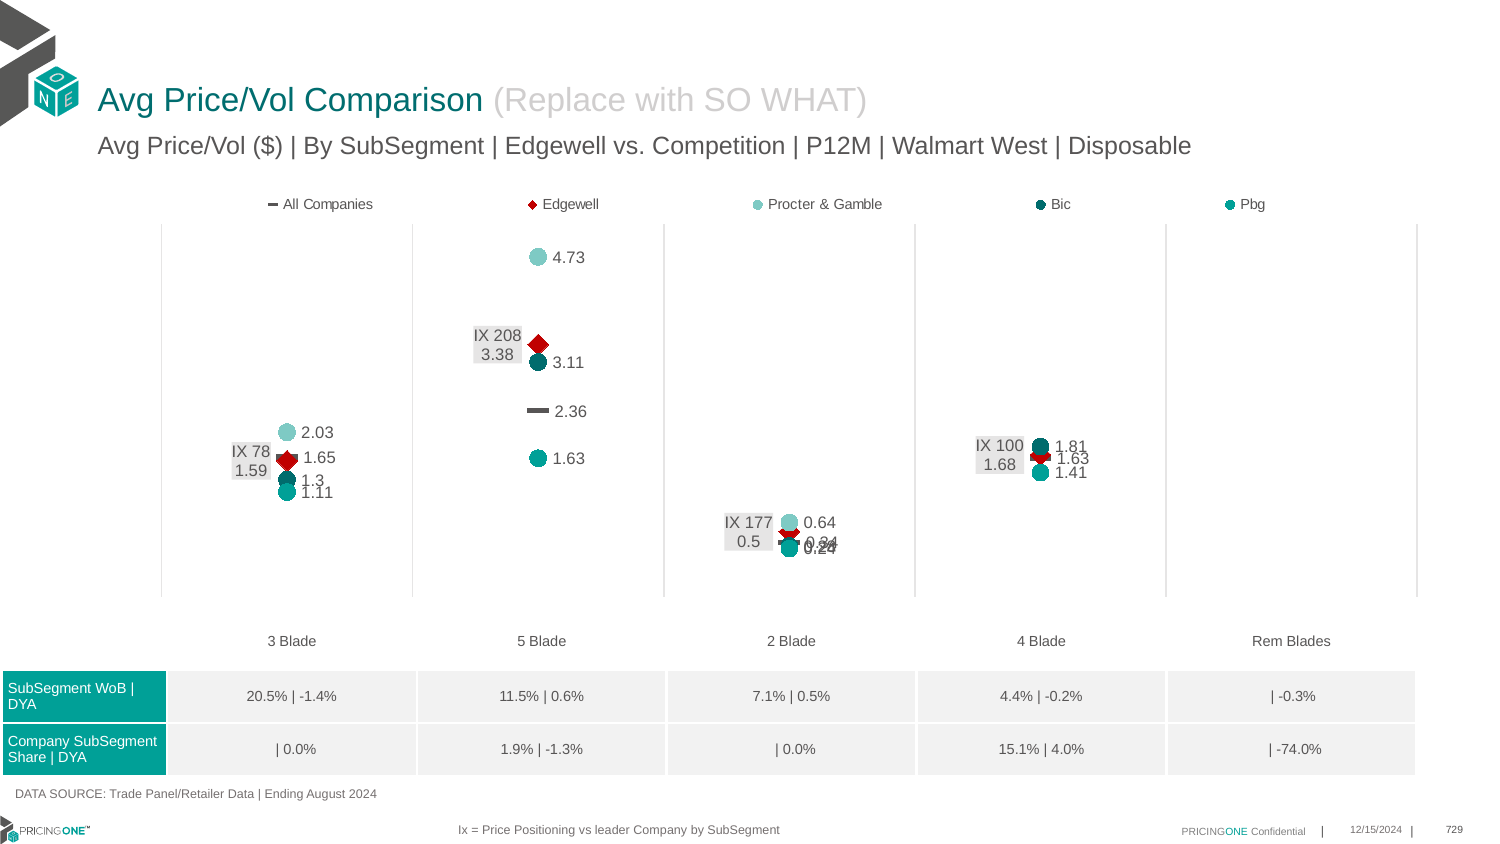

# Avg Price/Vol Comparison (Replace with SO WHAT)
Avg Price/Vol ($) | By SubSegment | Edgewell vs. Competition | P12M | Walmart West | Disposable

### Chart

| Category | All Companies | Edgewell | Procter & Gamble | Bic | Pbg |
|---|---|---|---|---|---|
| IX 78 | 1.65 | 1.59 | 2.03 | 1.3 | 1.11 |
| IX 208 | 2.36 | 3.38 | 4.73 | 3.11 | 1.63 |
| IX 177 | 0.34 | 0.5 | 0.64 | 0.28 | 0.24 |
| IX 100 | 1.63 | 1.68 | None | 1.81 | 1.41 |
| IX 0 | None | None | None | None | None |
|  | 3 Blade | 5 Blade | 2 Blade | 4 Blade | Rem Blades |
| --- | --- | --- | --- | --- | --- |
| SubSegment WoB | DYA | 20.5% | -1.4% | 11.5% | 0.6% | 7.1% | 0.5% | 4.4% | -0.2% | | -0.3% |
| Company SubSegment Share | DYA | | 0.0% | 1.9% | -1.3% | | 0.0% | 15.1% | 4.0% | | -74.0% |
DATA SOURCE: Trade Panel/Retailer Data | Ending August 2024
Ix = Price Positioning vs leader Company by SubSegment
12/15/2024
729